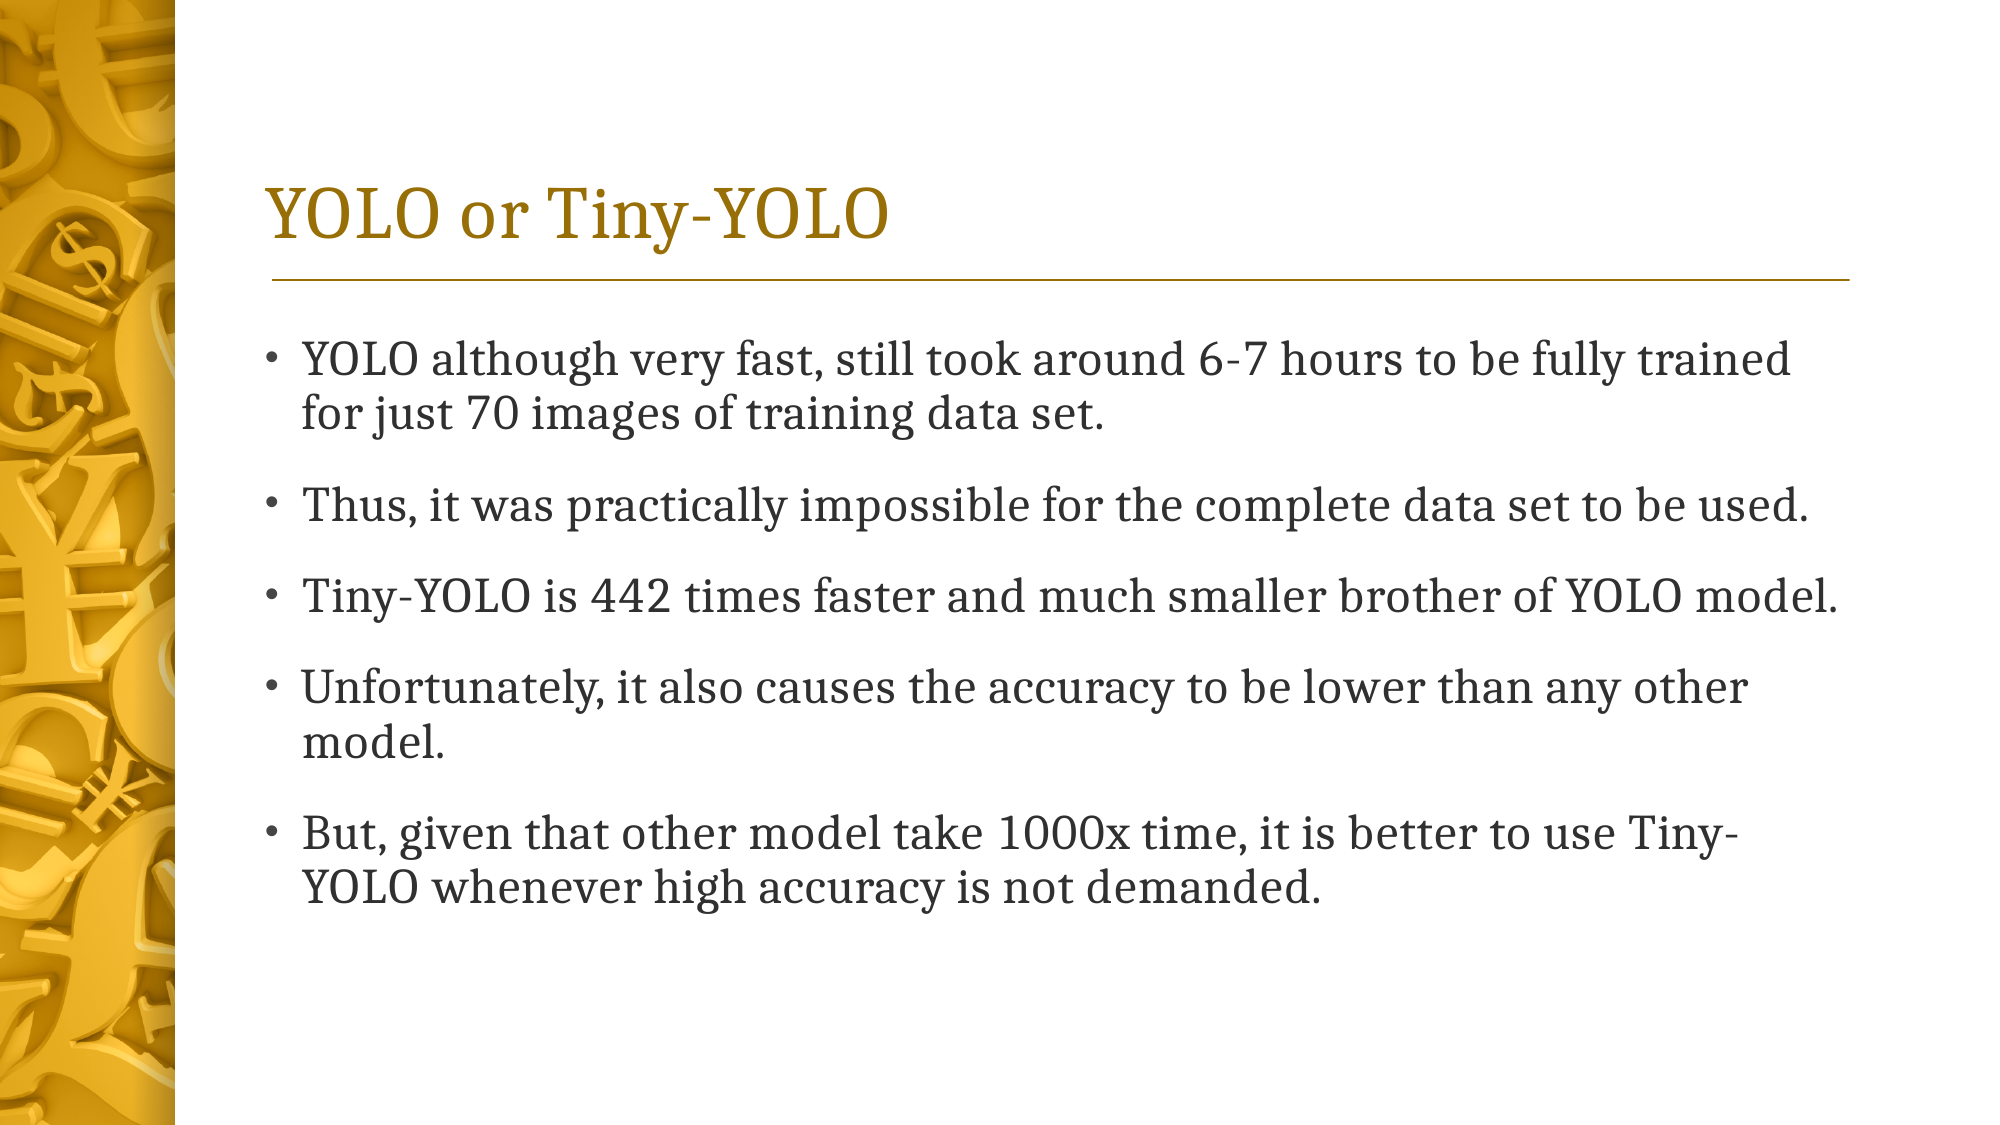

# YOLO or Tiny-YOLO
YOLO although very fast, still took around 6-7 hours to be fully trained for just 70 images of training data set.
Thus, it was practically impossible for the complete data set to be used.
Tiny-YOLO is 442 times faster and much smaller brother of YOLO model.
Unfortunately, it also causes the accuracy to be lower than any other model.
But, given that other model take 1000x time, it is better to use Tiny-YOLO whenever high accuracy is not demanded.